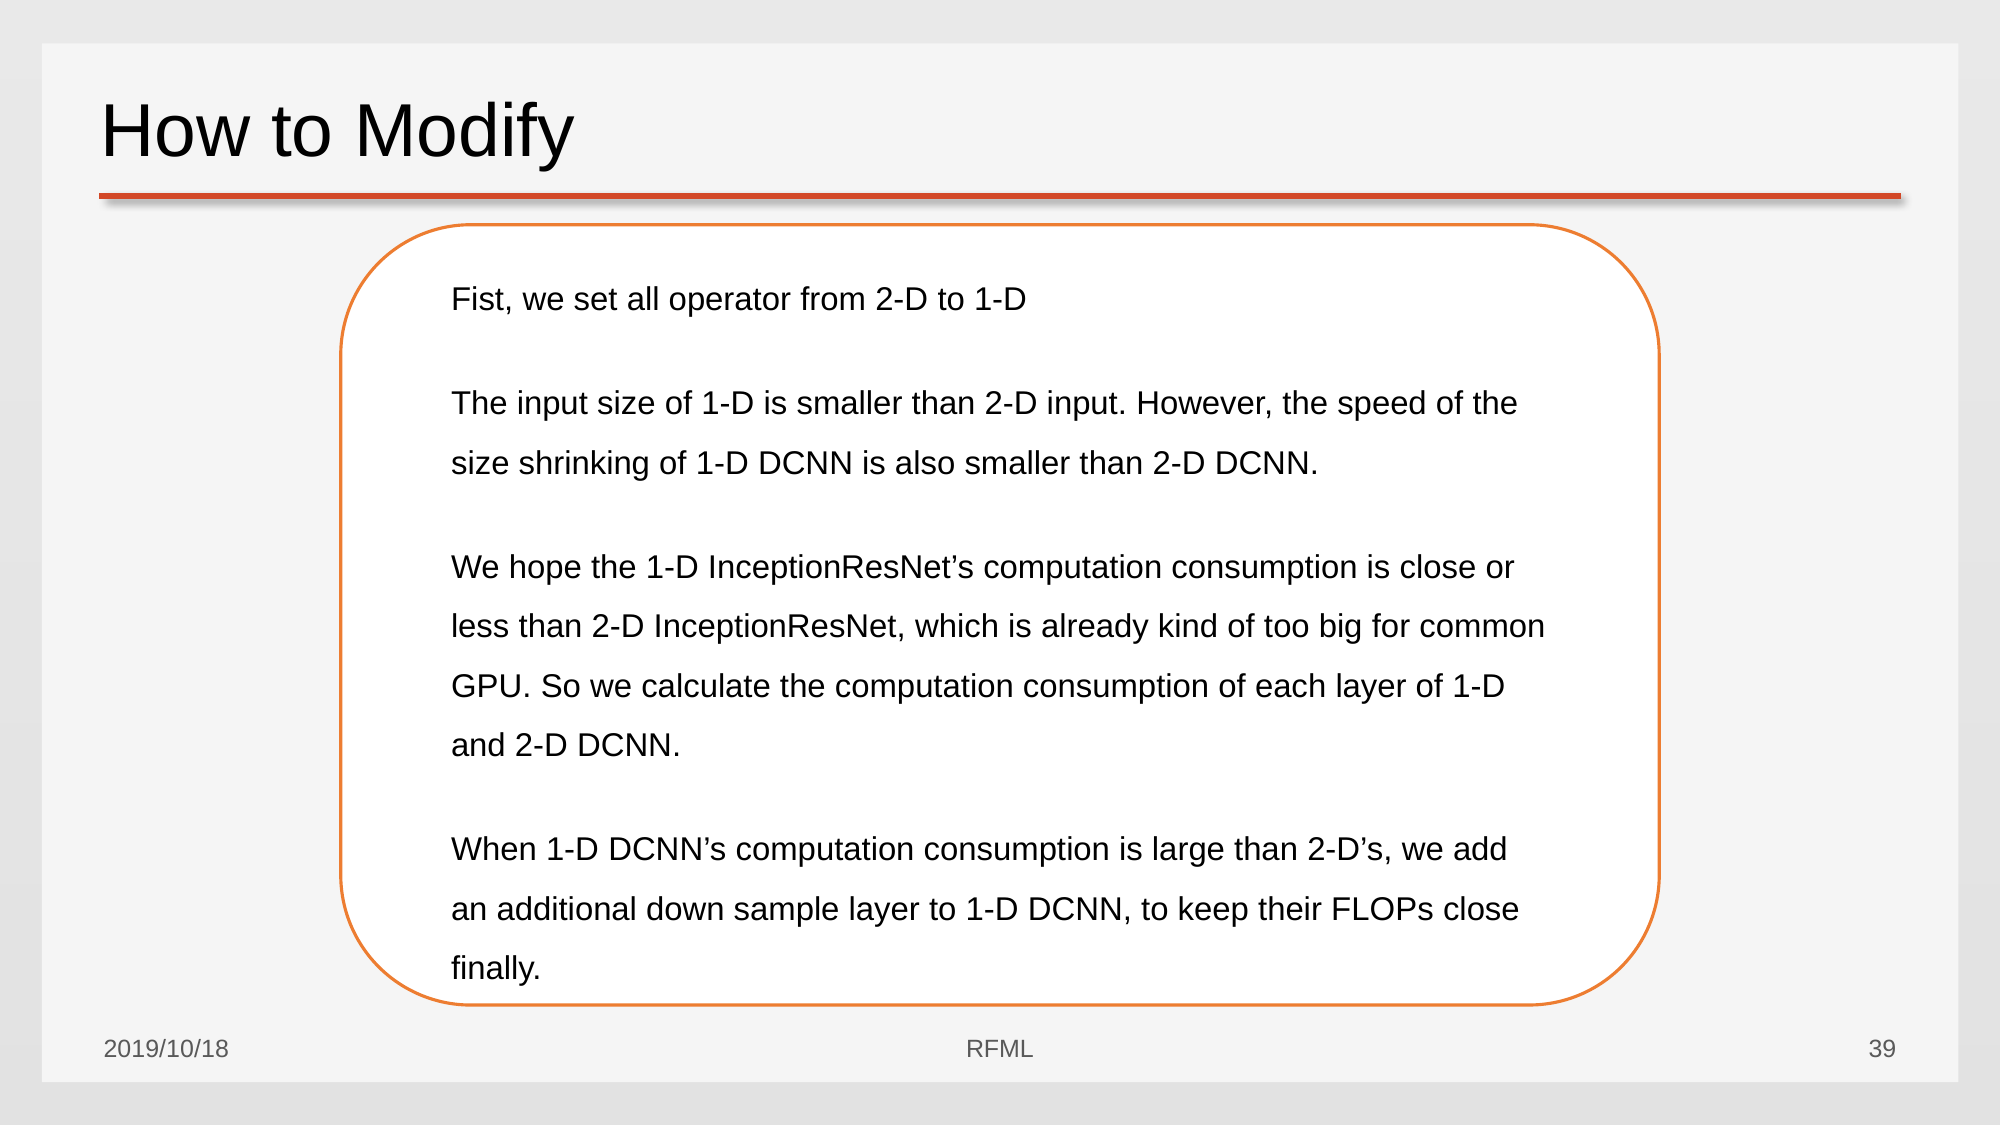

# How to Modify
Fist, we set all operator from 2-D to 1-D
The input size of 1-D is smaller than 2-D input. However, the speed of the size shrinking of 1-D DCNN is also smaller than 2-D DCNN.
We hope the 1-D InceptionResNet’s computation consumption is close or less than 2-D InceptionResNet, which is already kind of too big for common GPU. So we calculate the computation consumption of each layer of 1-D and 2-D DCNN.
When 1-D DCNN’s computation consumption is large than 2-D’s, we add an additional down sample layer to 1-D DCNN, to keep their FLOPs close finally.

2019/10/18
RFML
39